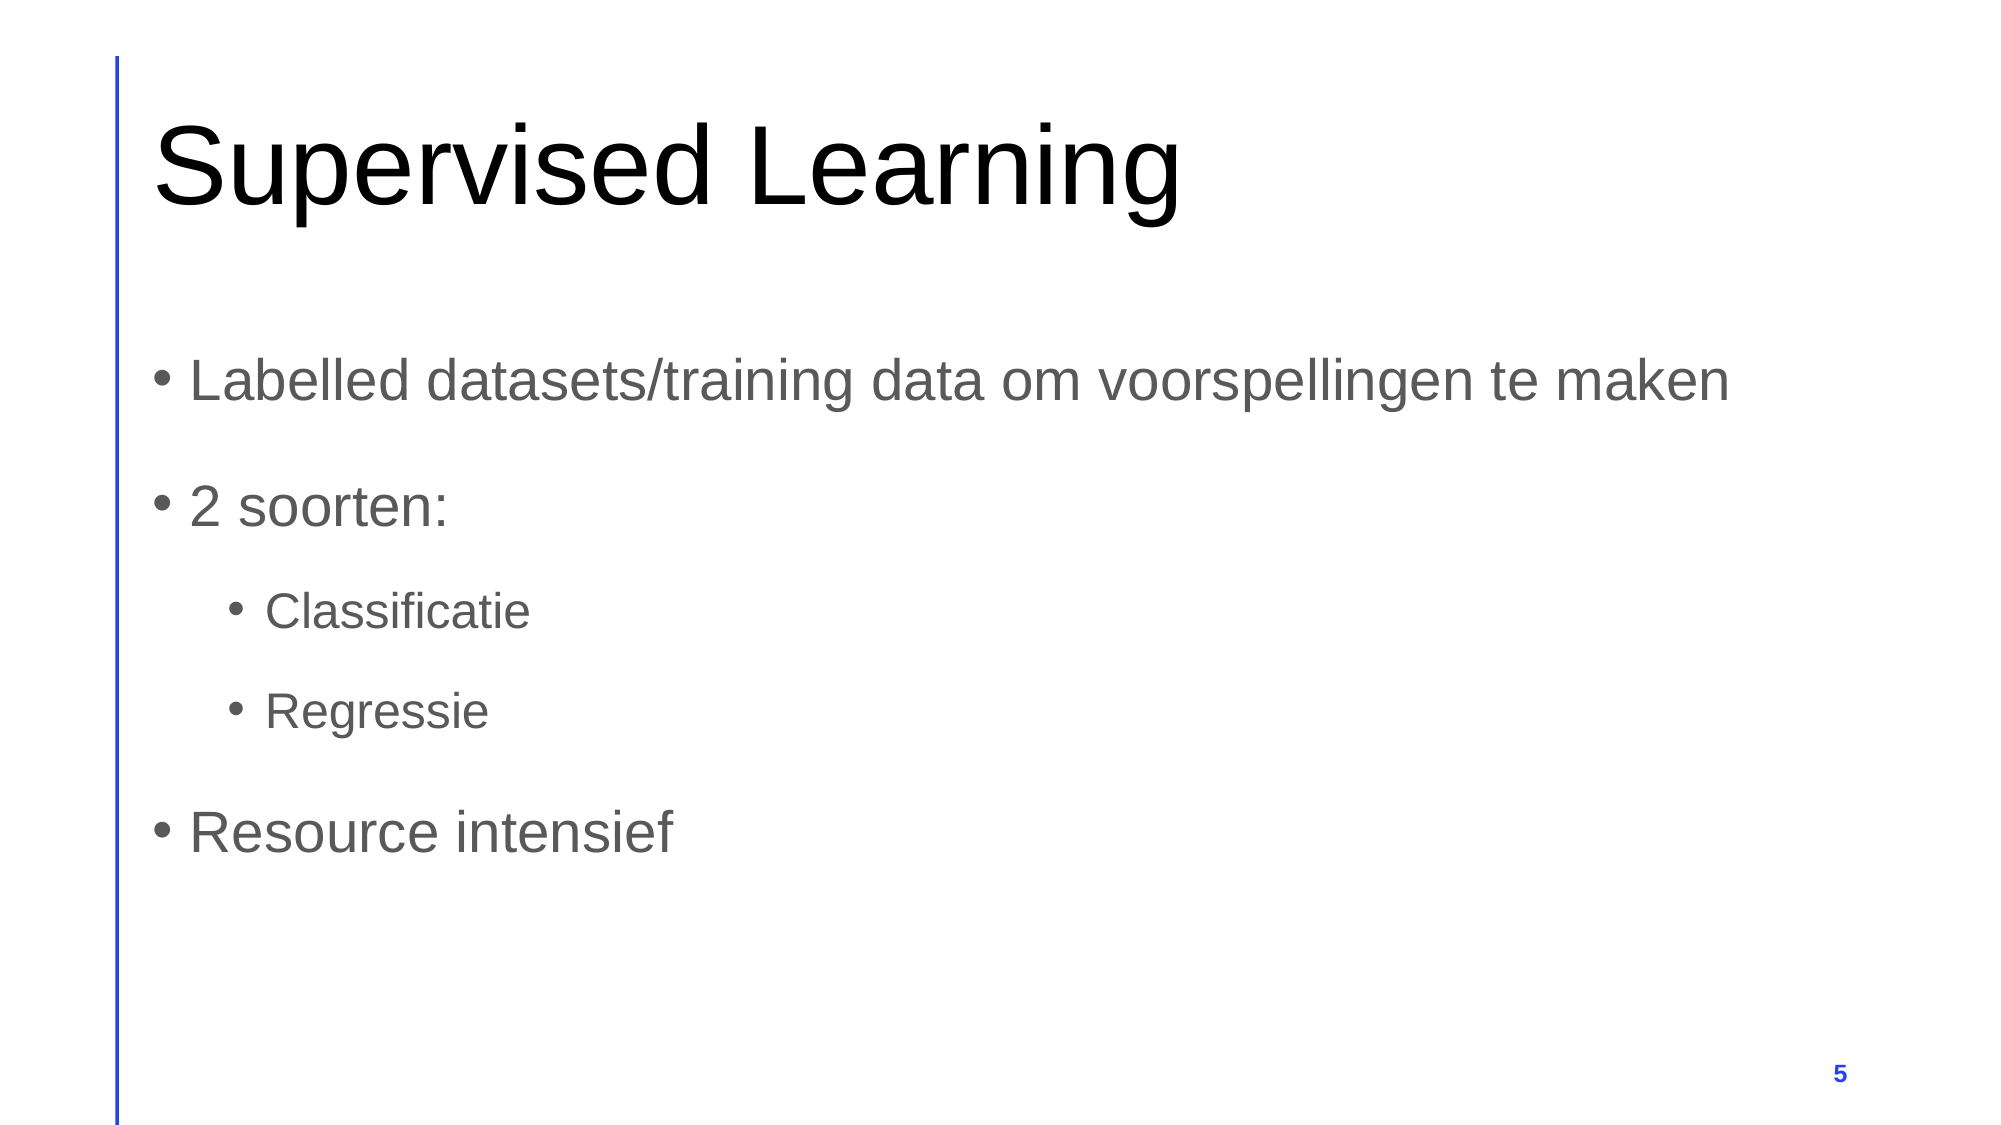

# Supervised Learning
Labelled datasets/training data om voorspellingen te maken
2 soorten:
Classificatie
Regressie
Resource intensief

5